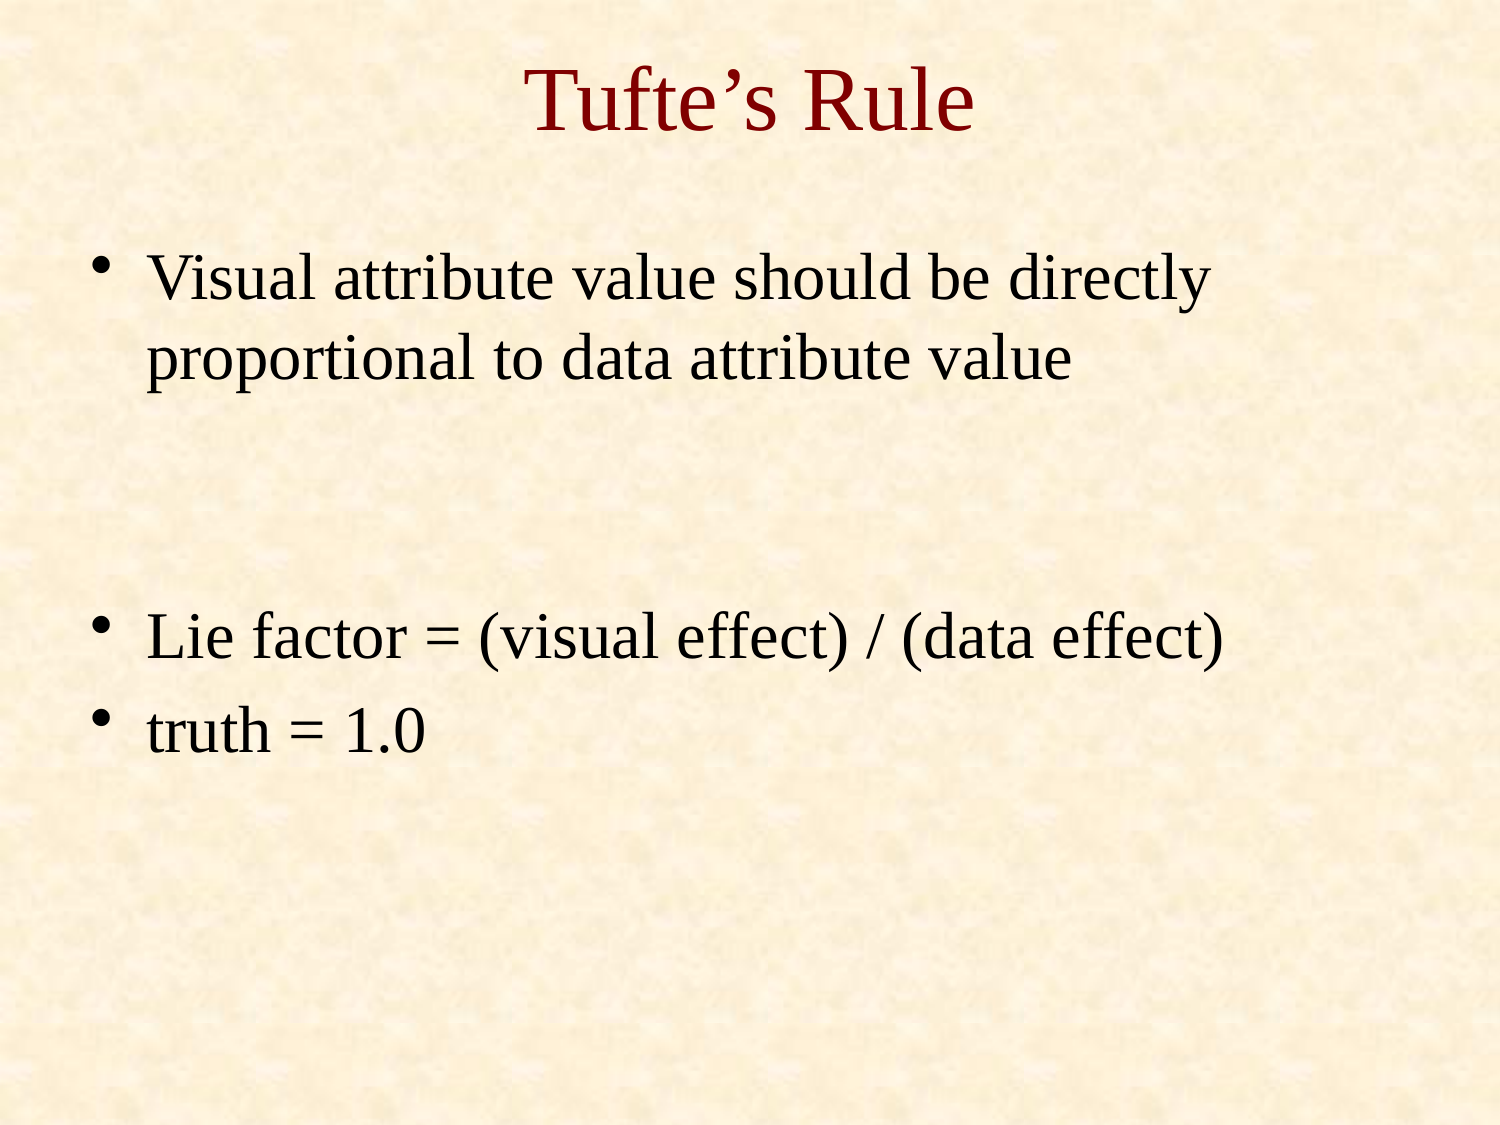

# Tufte’s Rule
Visual attribute value should be directly proportional to data attribute value

Lie factor = (visual effect) / (data effect)
truth = 1.0